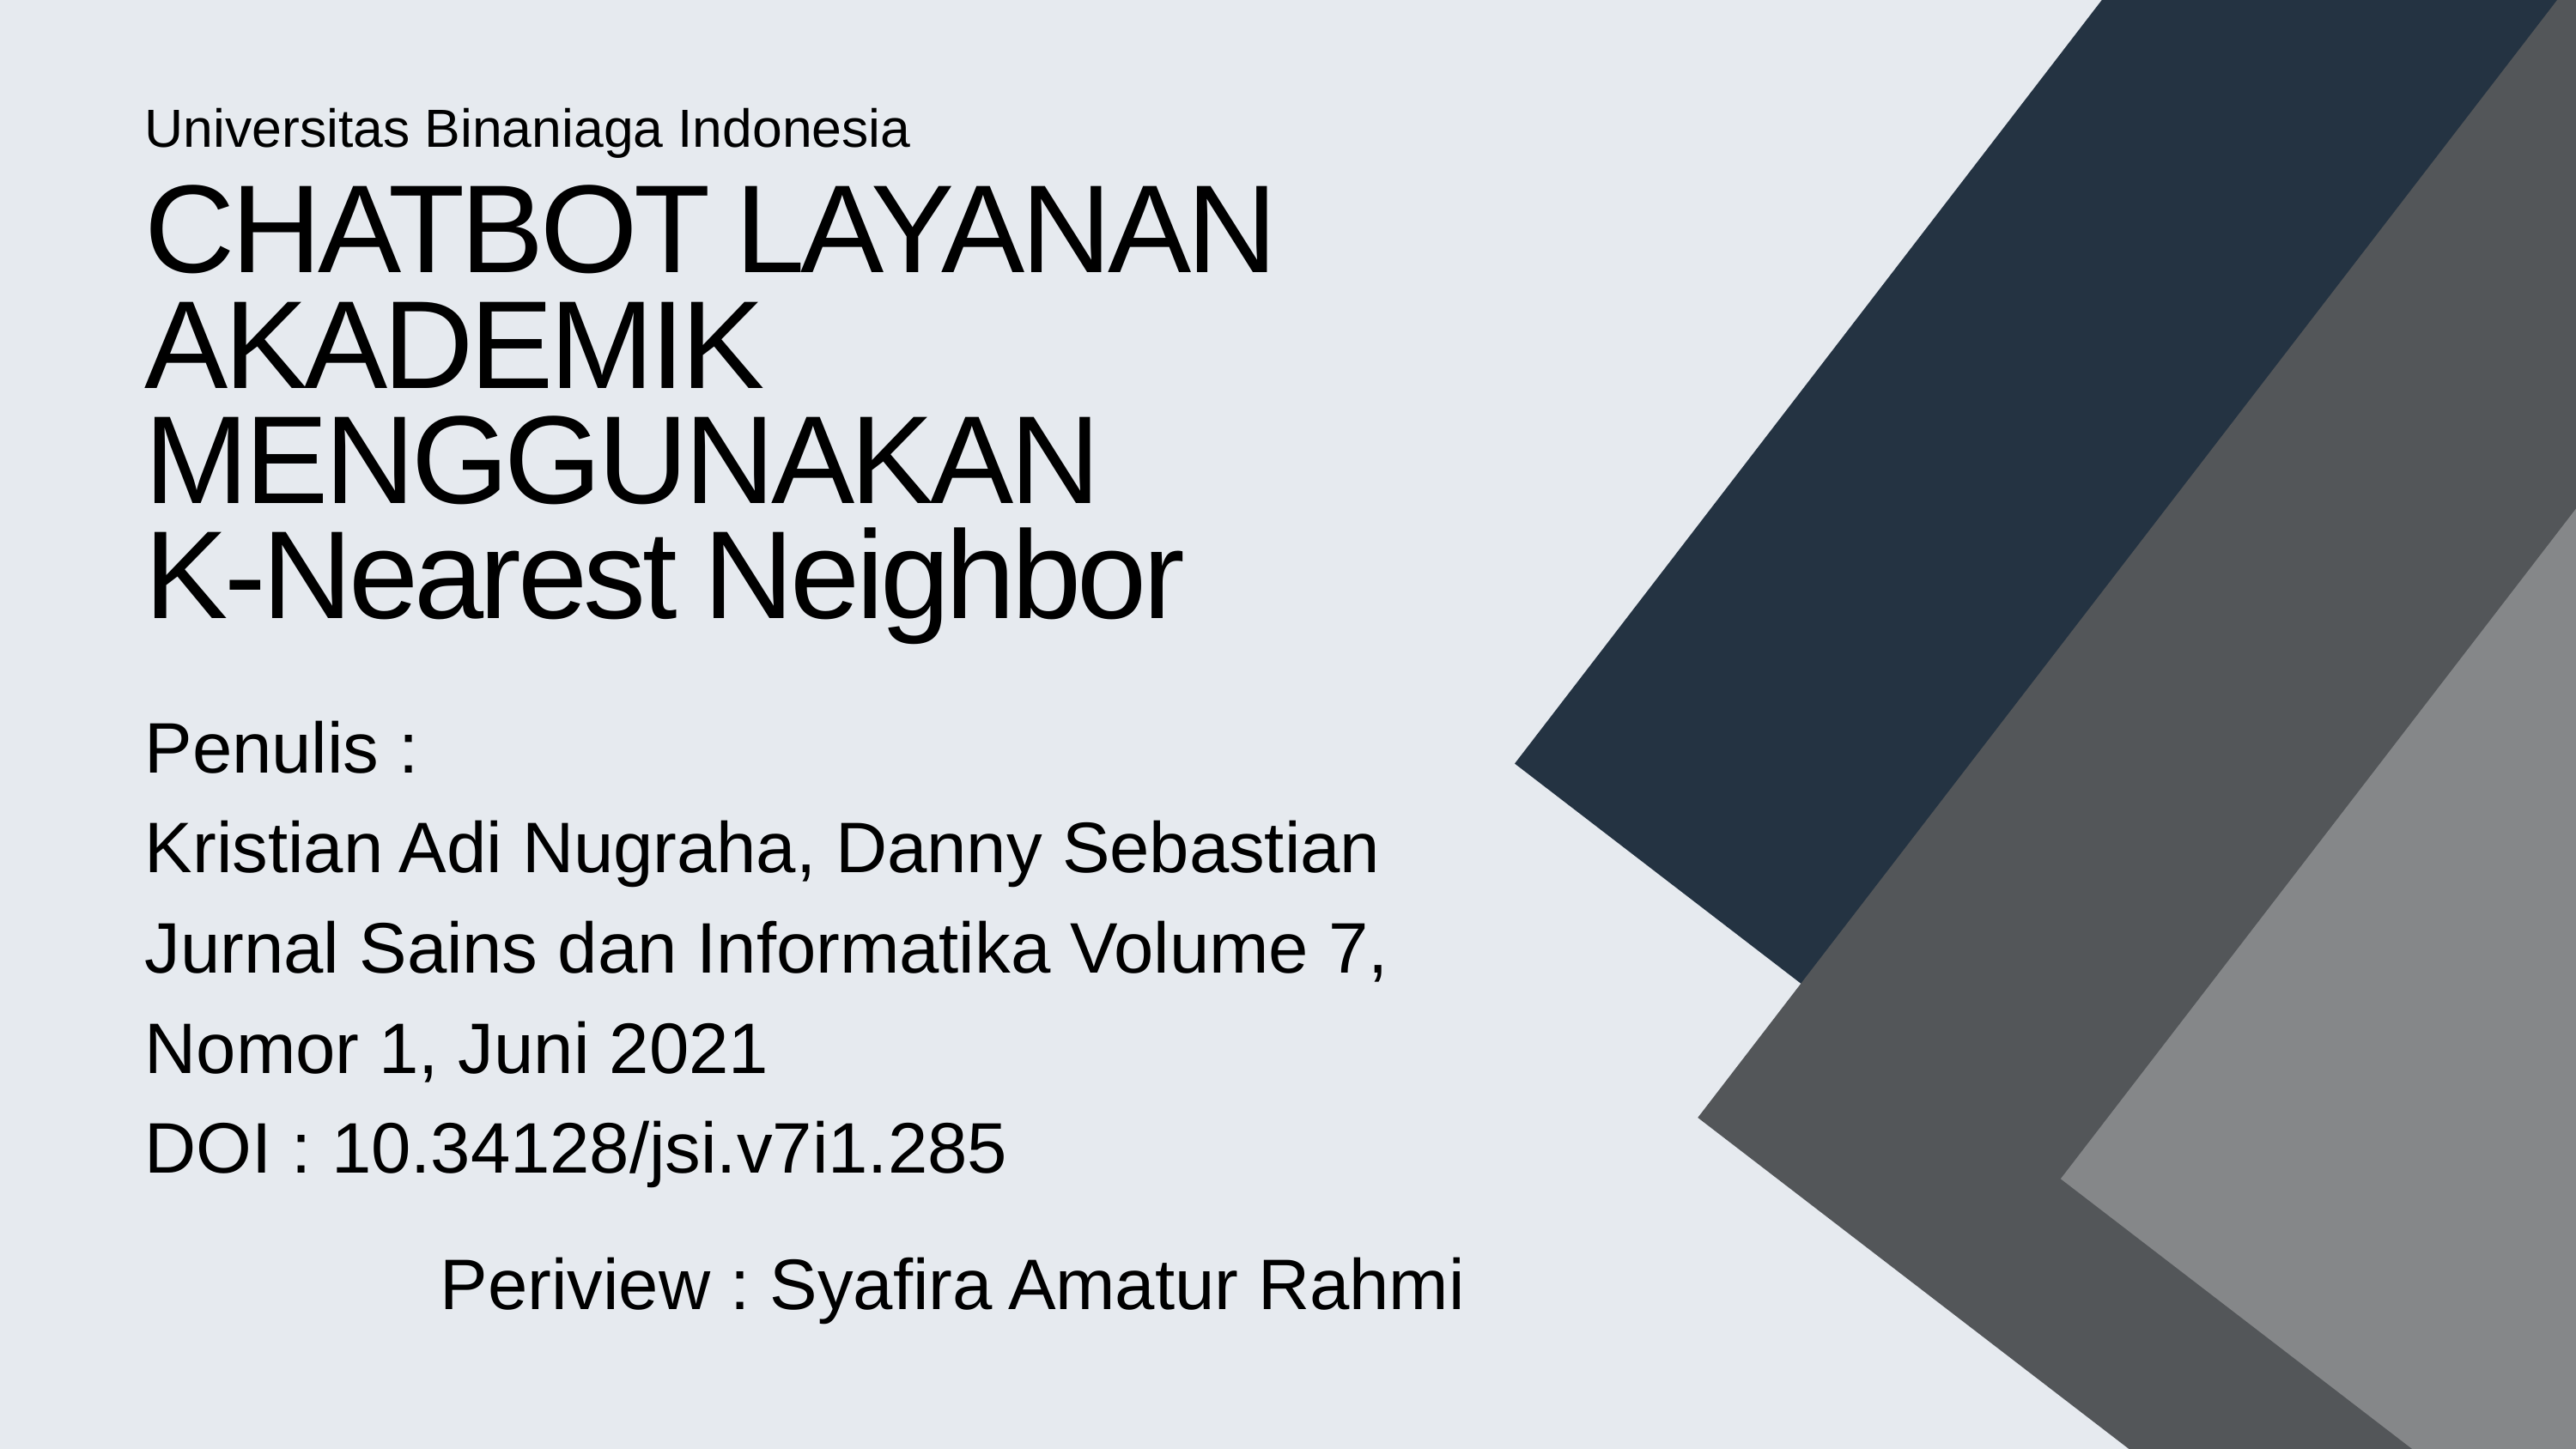

Universitas Binaniaga Indonesia
CHATBOT LAYANAN AKADEMIK MENGGUNAKAN
K-Nearest Neighbor

Penulis :
Kristian Adi Nugraha, Danny Sebastian
Jurnal Sains dan Informatika Volume 7, Nomor 1, Juni 2021
DOI : 10.34128/jsi.v7i1.285
Periview : Syafira Amatur Rahmi